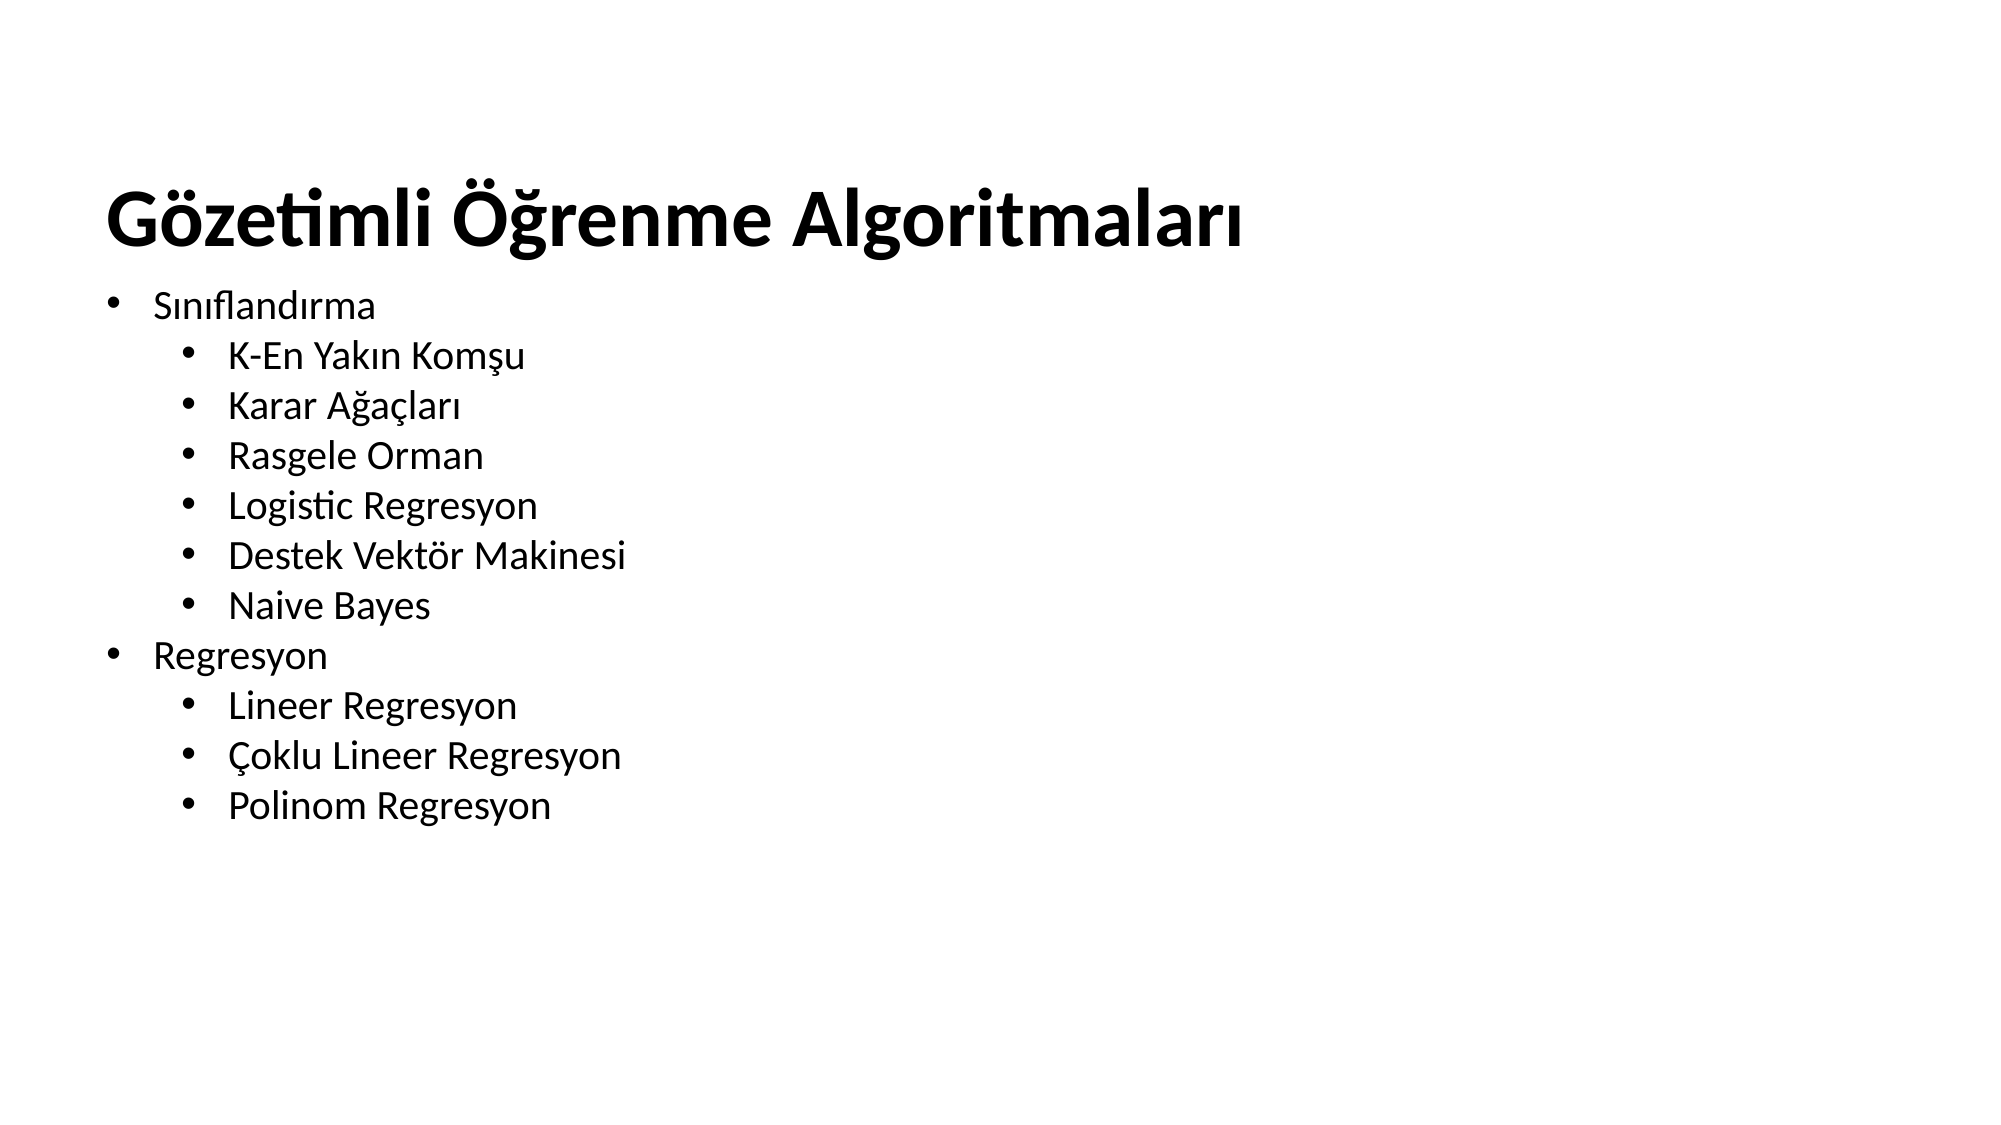

# Gözetimli Öğrenme Algoritmaları

Sınıflandırma
K-En Yakın Komşu
Karar Ağaçları
Rasgele Orman
Logistic Regresyon
Destek Vektör Makinesi
Naive Bayes
Regresyon
Lineer Regresyon
Çoklu Lineer Regresyon
Polinom Regresyon